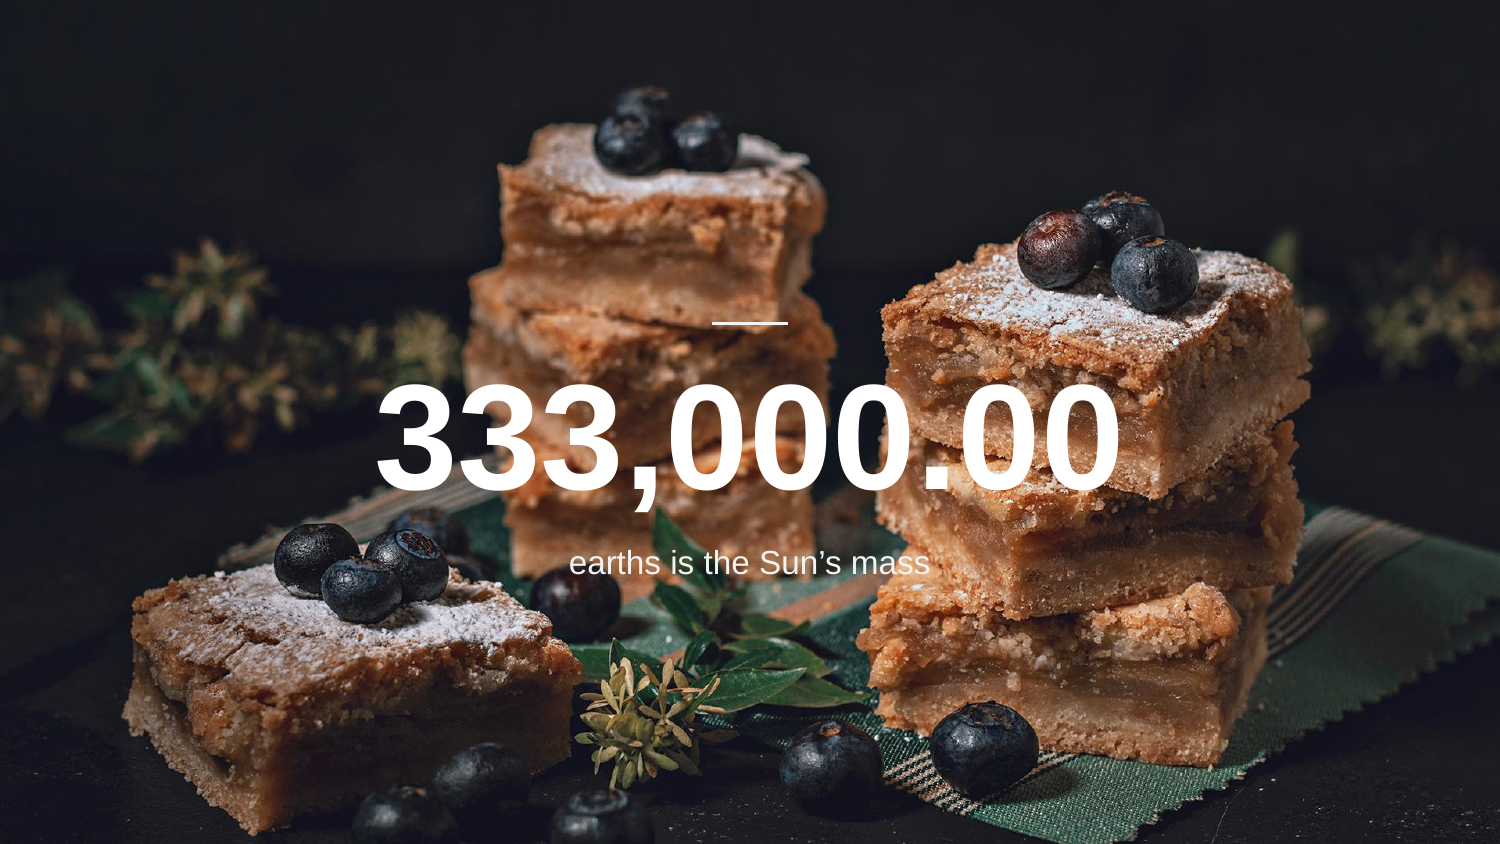

# 333,000.00
earths is the Sun’s mass